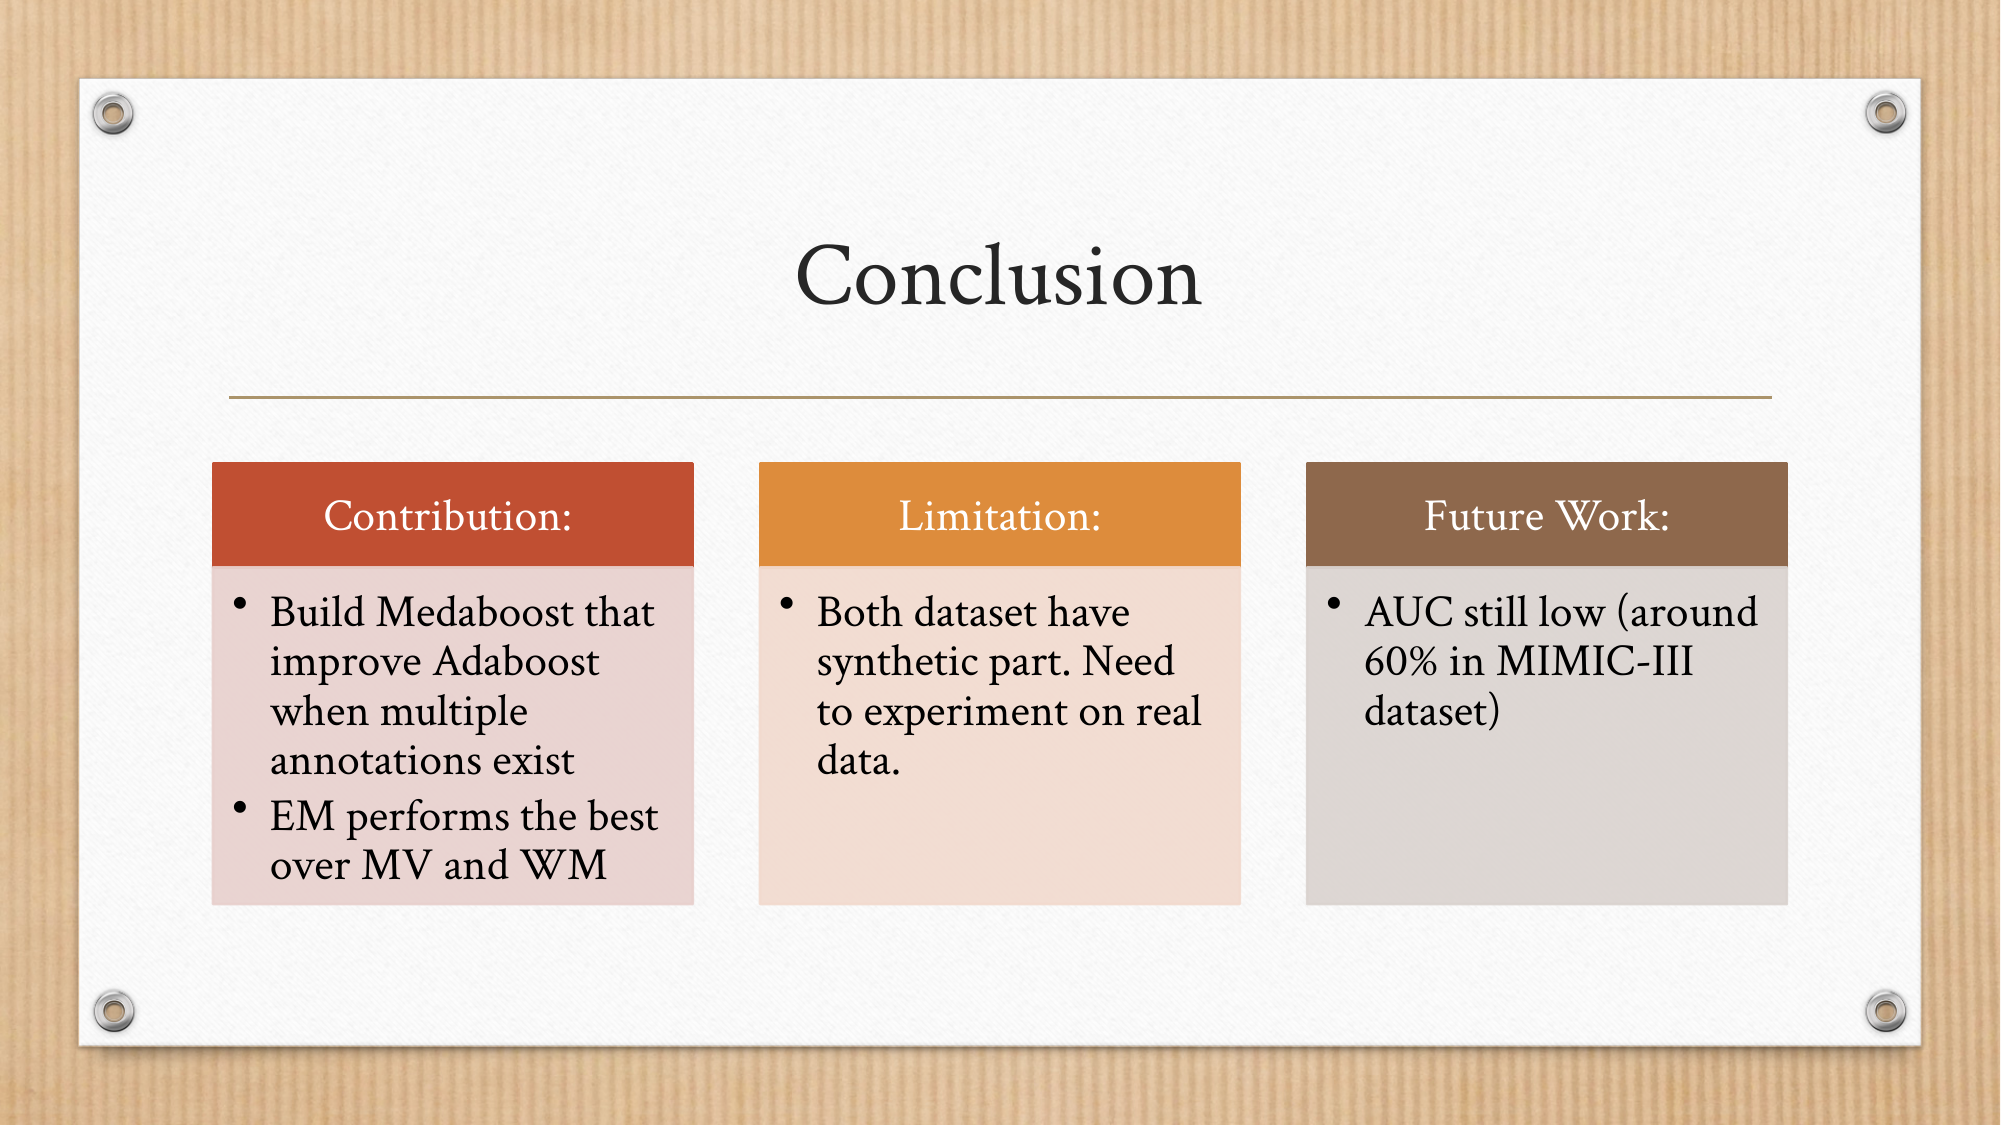

# Conclusion
Contribution:
Build Medaboost that improve Adaboost when multiple annotations exist
EM performs the best over MV and WM
Limitation:
Both dataset have synthetic part. Need to experiment on real data.
Future Work:
AUC still low (around 60% in MIMIC-III dataset)